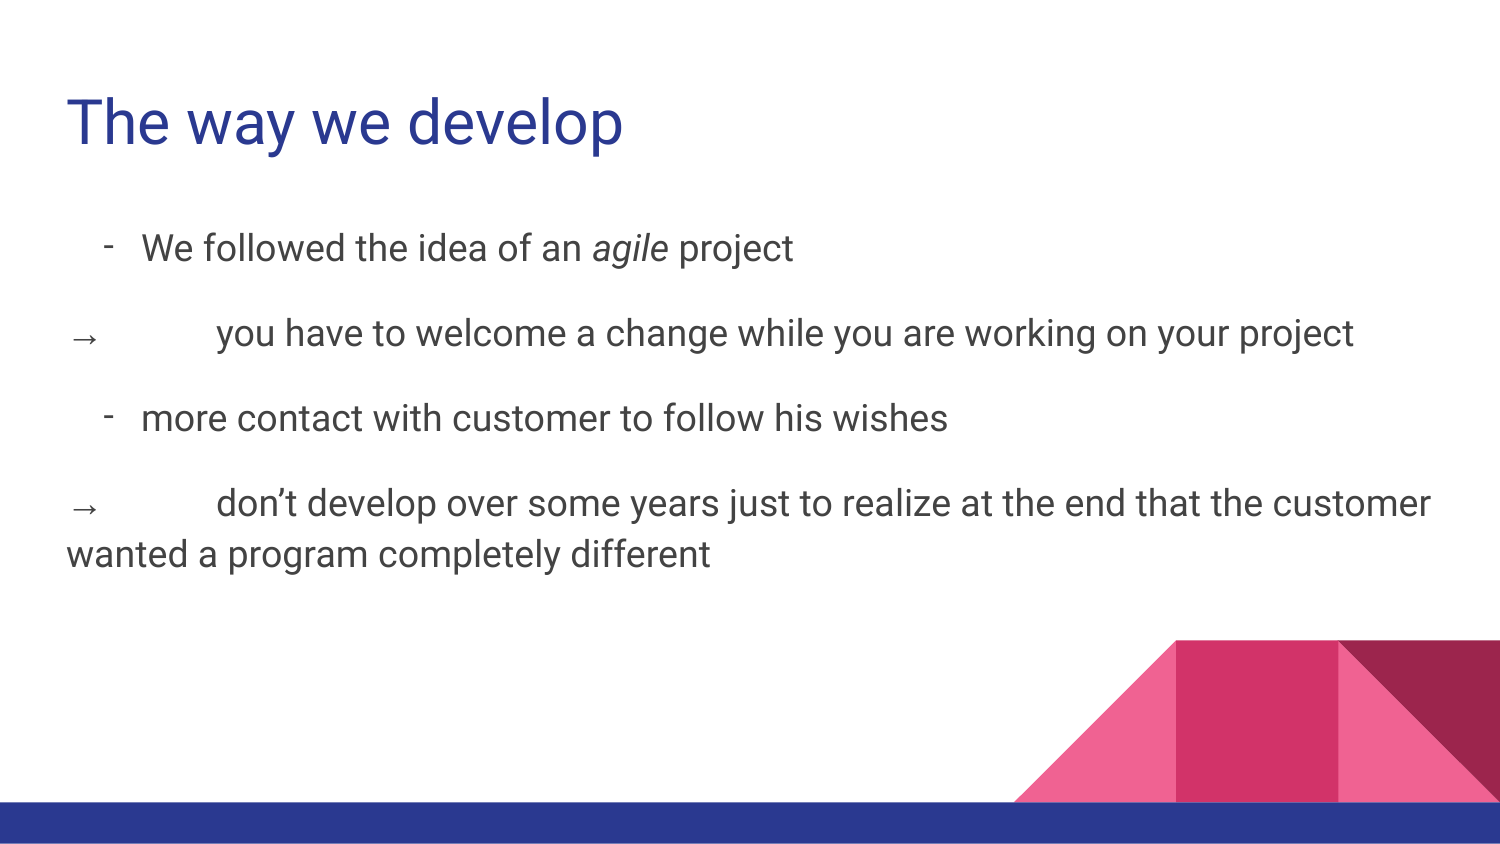

# The way we develop
We followed the idea of an agile project
→	you have to welcome a change while you are working on your project
more contact with customer to follow his wishes
→ 	don’t develop over some years just to realize at the end that the customer wanted a program completely different